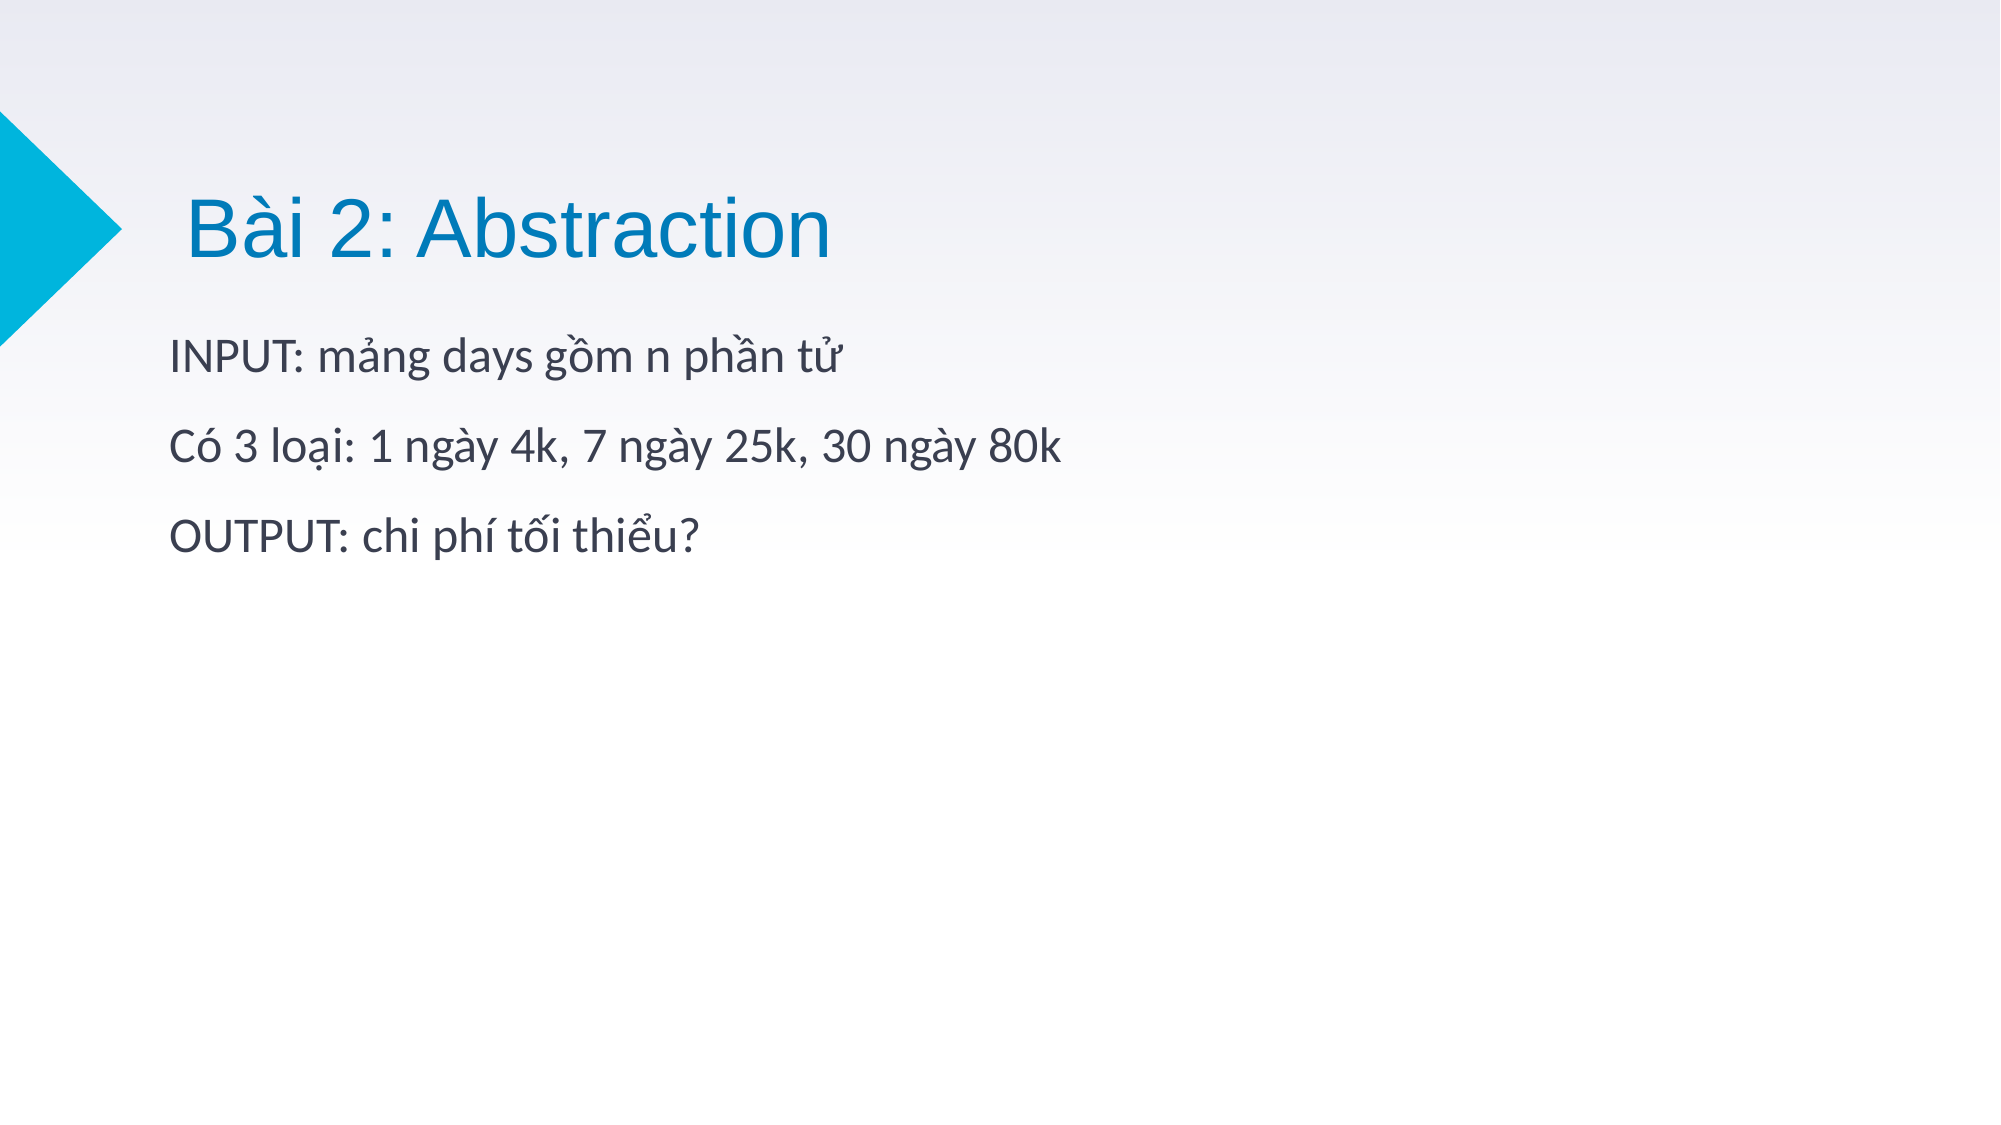

# Bài 2: Abstraction
INPUT: mảng days gồm n phần tử
Có 3 loại: 1 ngày 4k, 7 ngày 25k, 30 ngày 80k
OUTPUT: chi phí tối thiểu?